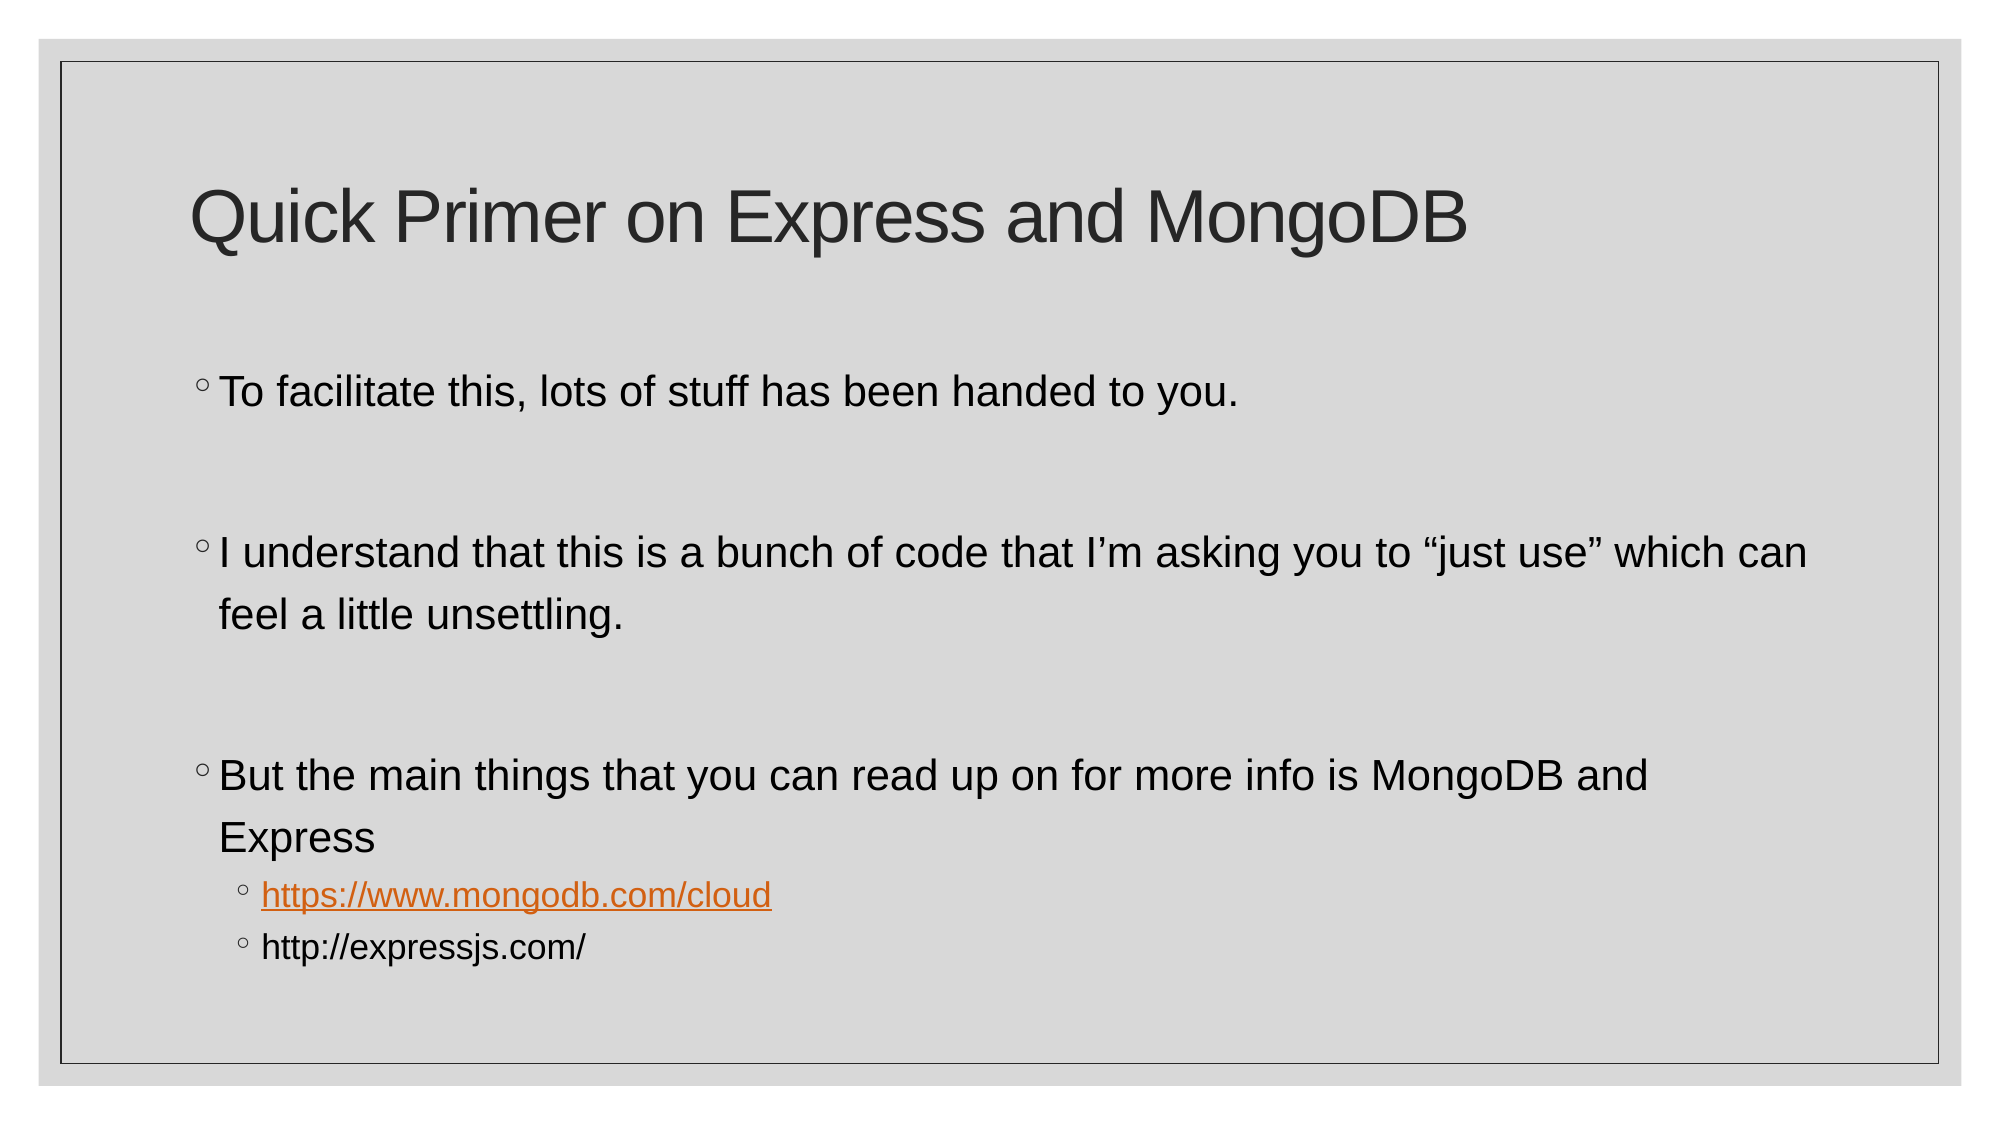

# Quick Primer on Express and MongoDB
To facilitate this, lots of stuff has been handed to you.

I understand that this is a bunch of code that I’m asking you to “just use” which can feel a little unsettling.

But the main things that you can read up on for more info is MongoDB and Express
https://www.mongodb.com/cloud
http://expressjs.com/